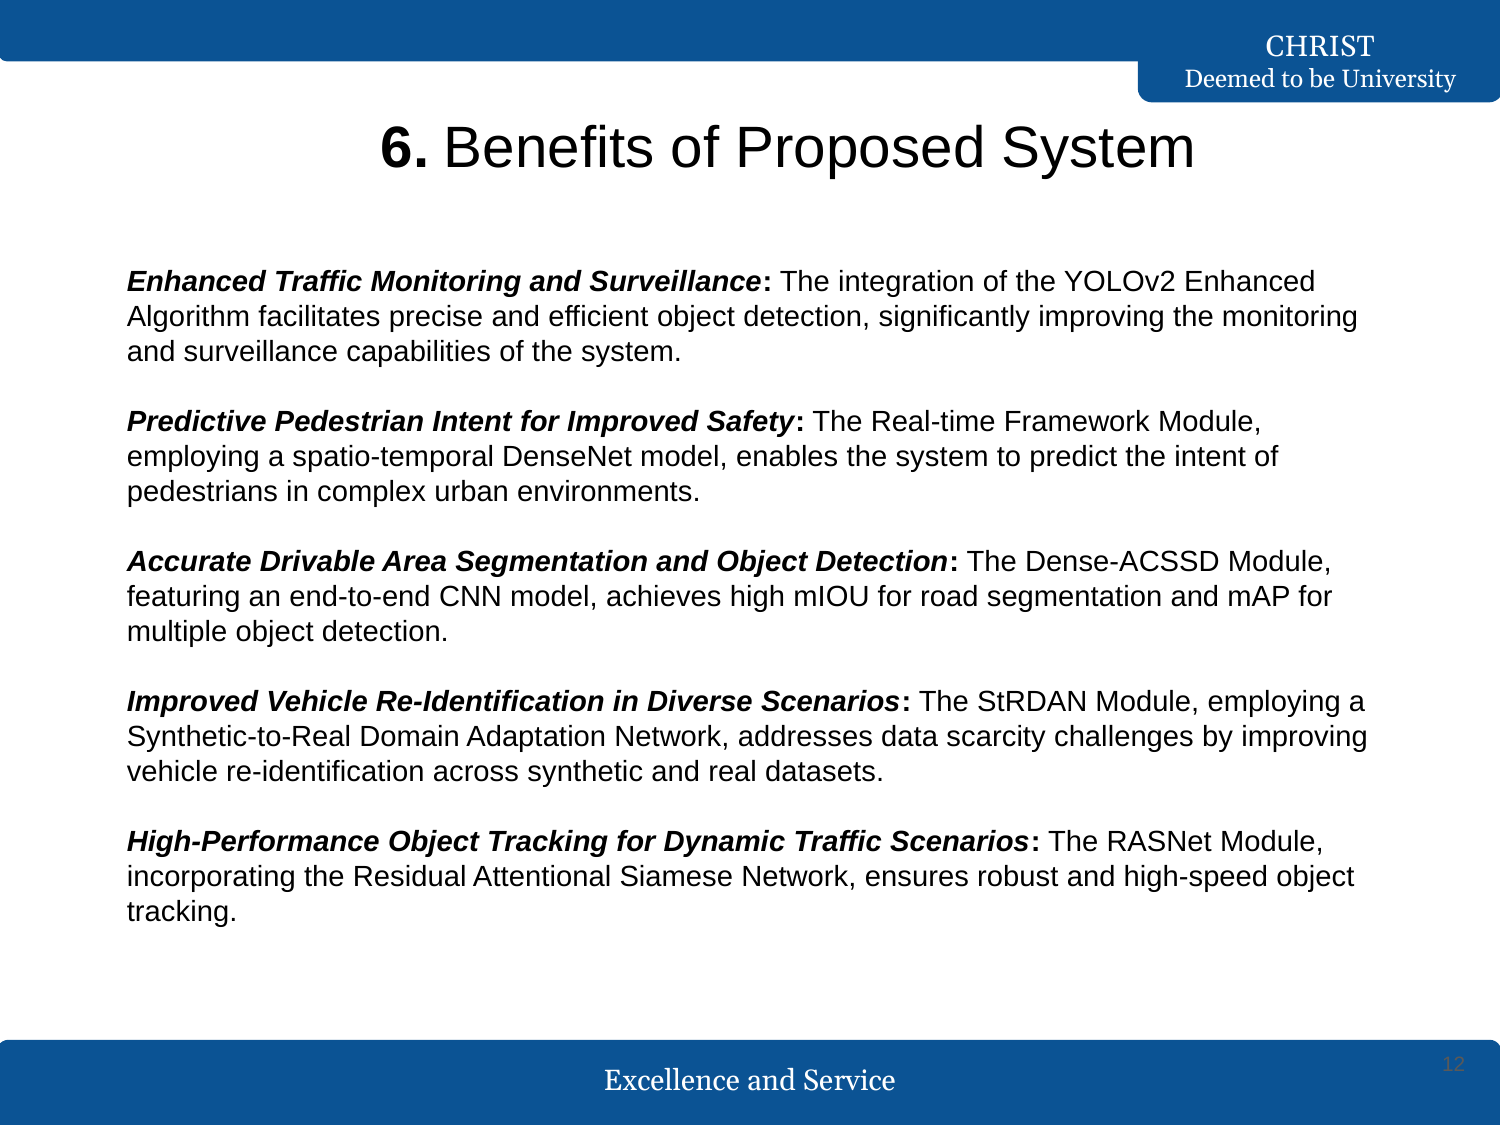

6. Benefits of Proposed System
Enhanced Traffic Monitoring and Surveillance: The integration of the YOLOv2 Enhanced Algorithm facilitates precise and efficient object detection, significantly improving the monitoring and surveillance capabilities of the system.

Predictive Pedestrian Intent for Improved Safety: The Real-time Framework Module, employing a spatio-temporal DenseNet model, enables the system to predict the intent of pedestrians in complex urban environments.

Accurate Drivable Area Segmentation and Object Detection: The Dense-ACSSD Module, featuring an end-to-end CNN model, achieves high mIOU for road segmentation and mAP for multiple object detection.

Improved Vehicle Re-Identification in Diverse Scenarios: The StRDAN Module, employing a Synthetic-to-Real Domain Adaptation Network, addresses data scarcity challenges by improving vehicle re-identification across synthetic and real datasets.

High-Performance Object Tracking for Dynamic Traffic Scenarios: The RASNet Module, incorporating the Residual Attentional Siamese Network, ensures robust and high-speed object tracking.
12